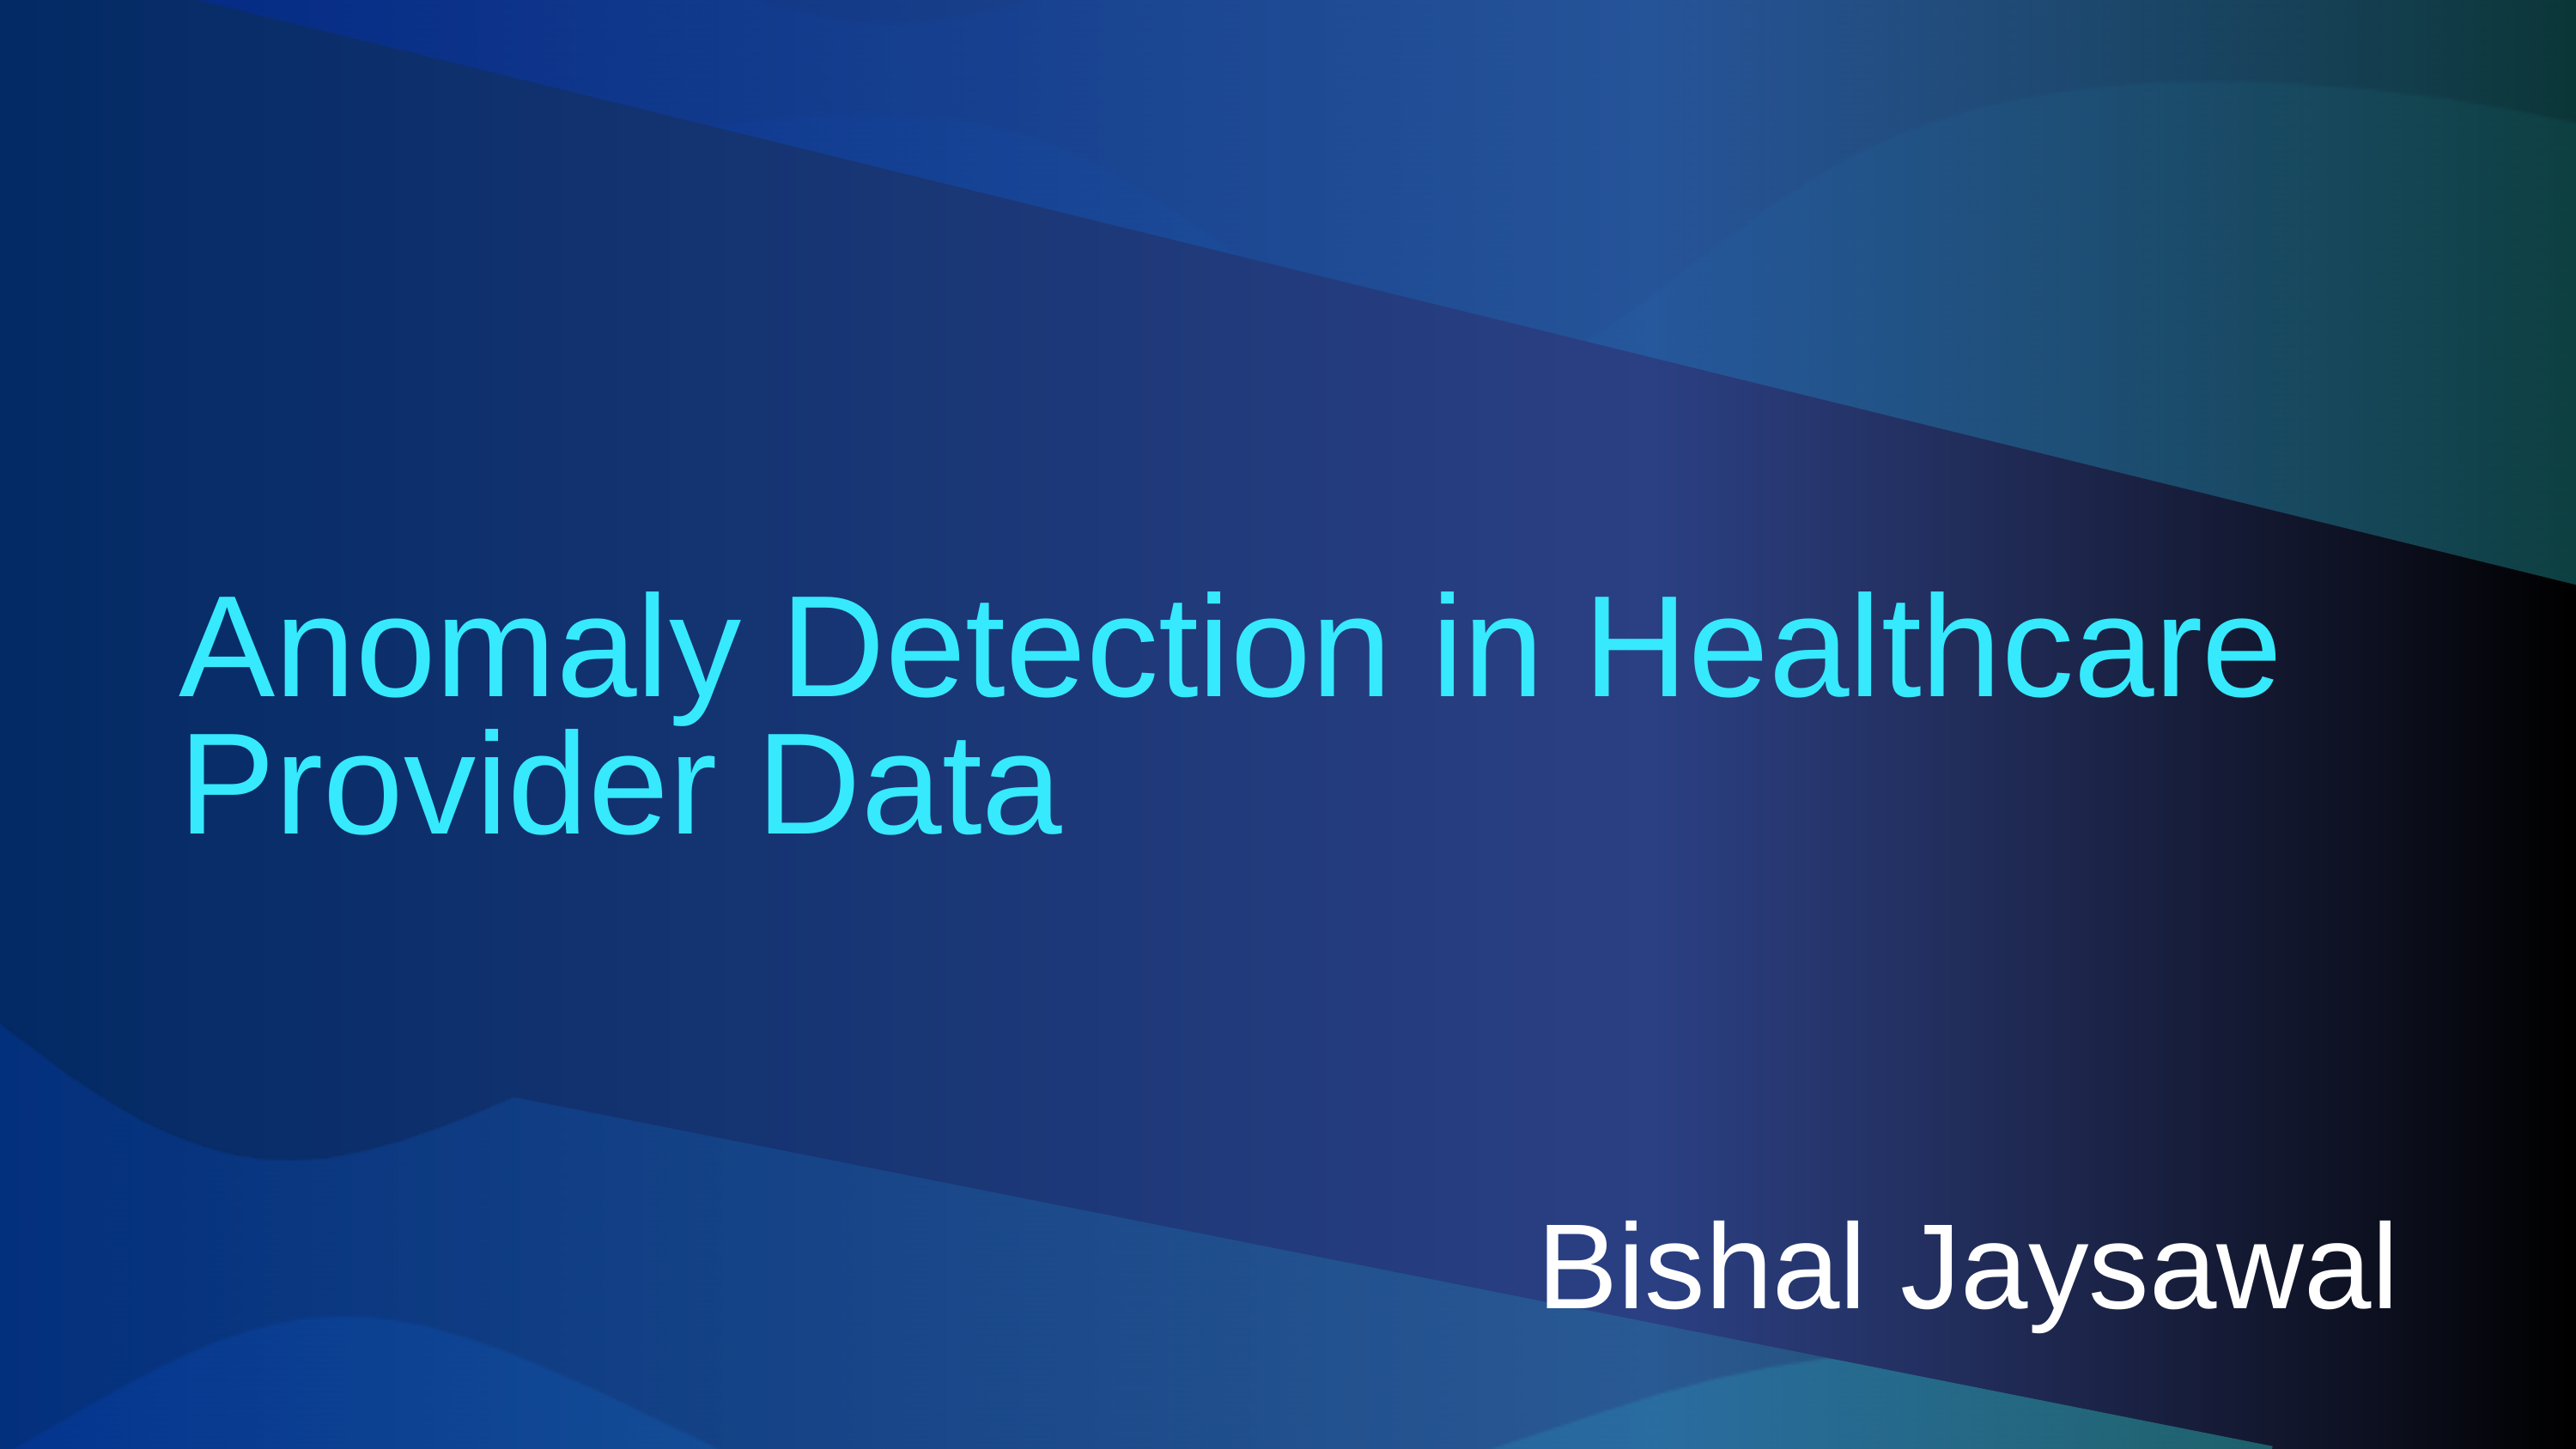

Anomaly Detection in Healthcare Provider Data

Bishal Jaysawal